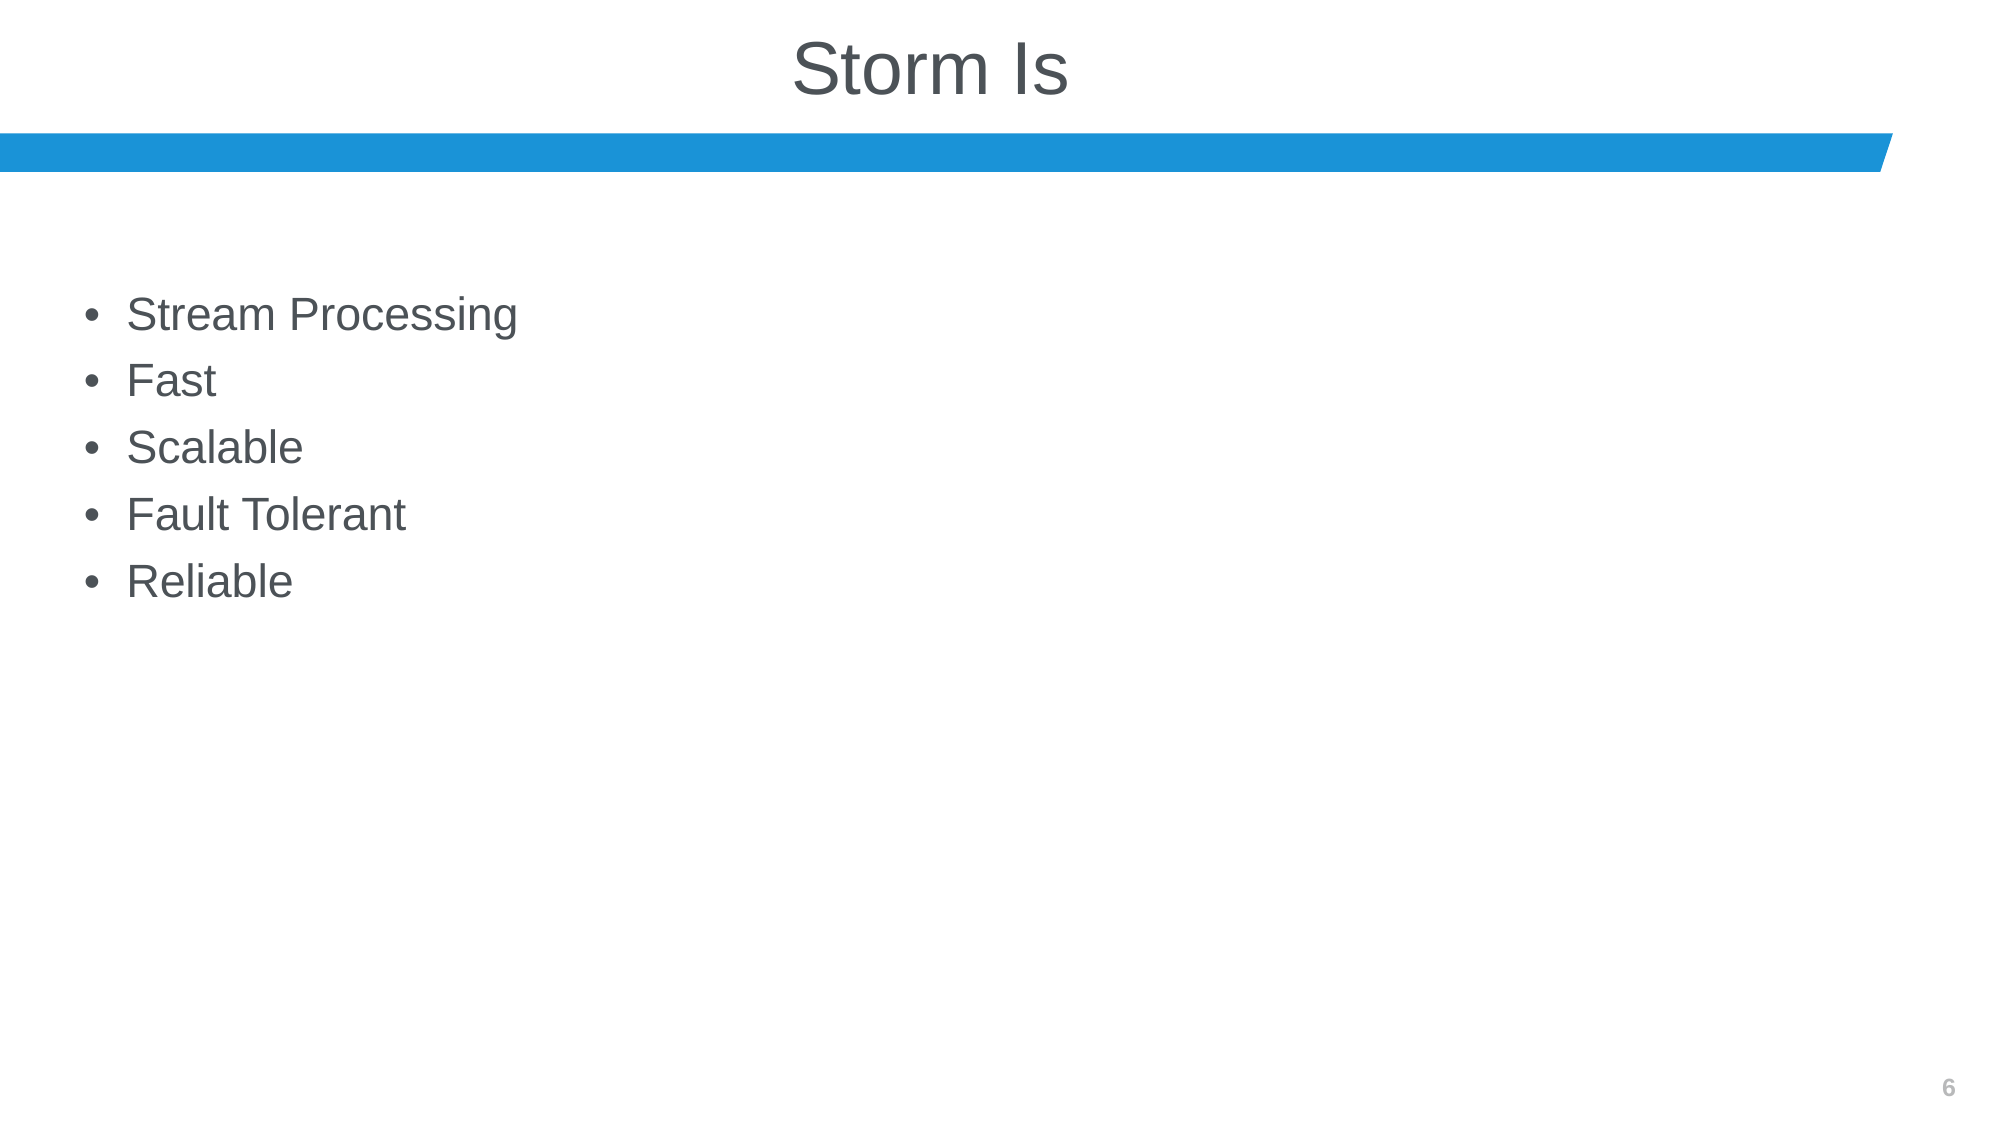

# Storm Is

•  Stream Processing
•  Fast
•  Scalable
•  Fault Tolerant
•  Reliable

6